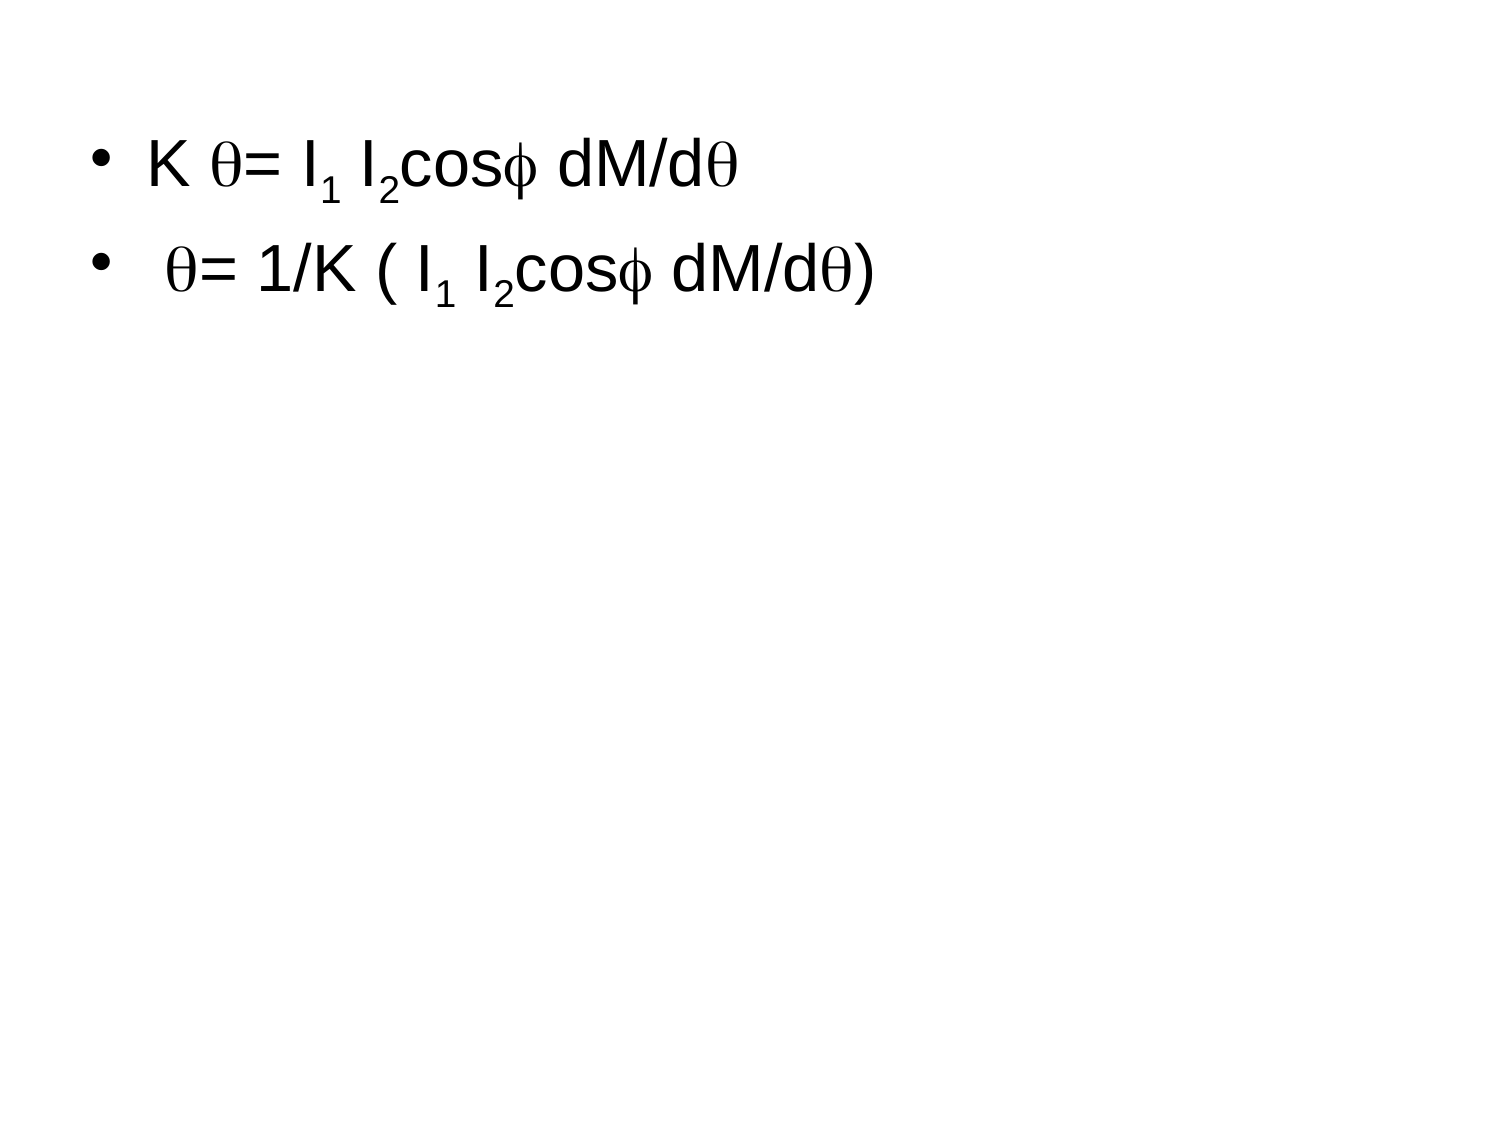

K θ= I1 I2cosφ dM/dθ
 θ= 1/K ( I1 I2cosφ dM/dθ)